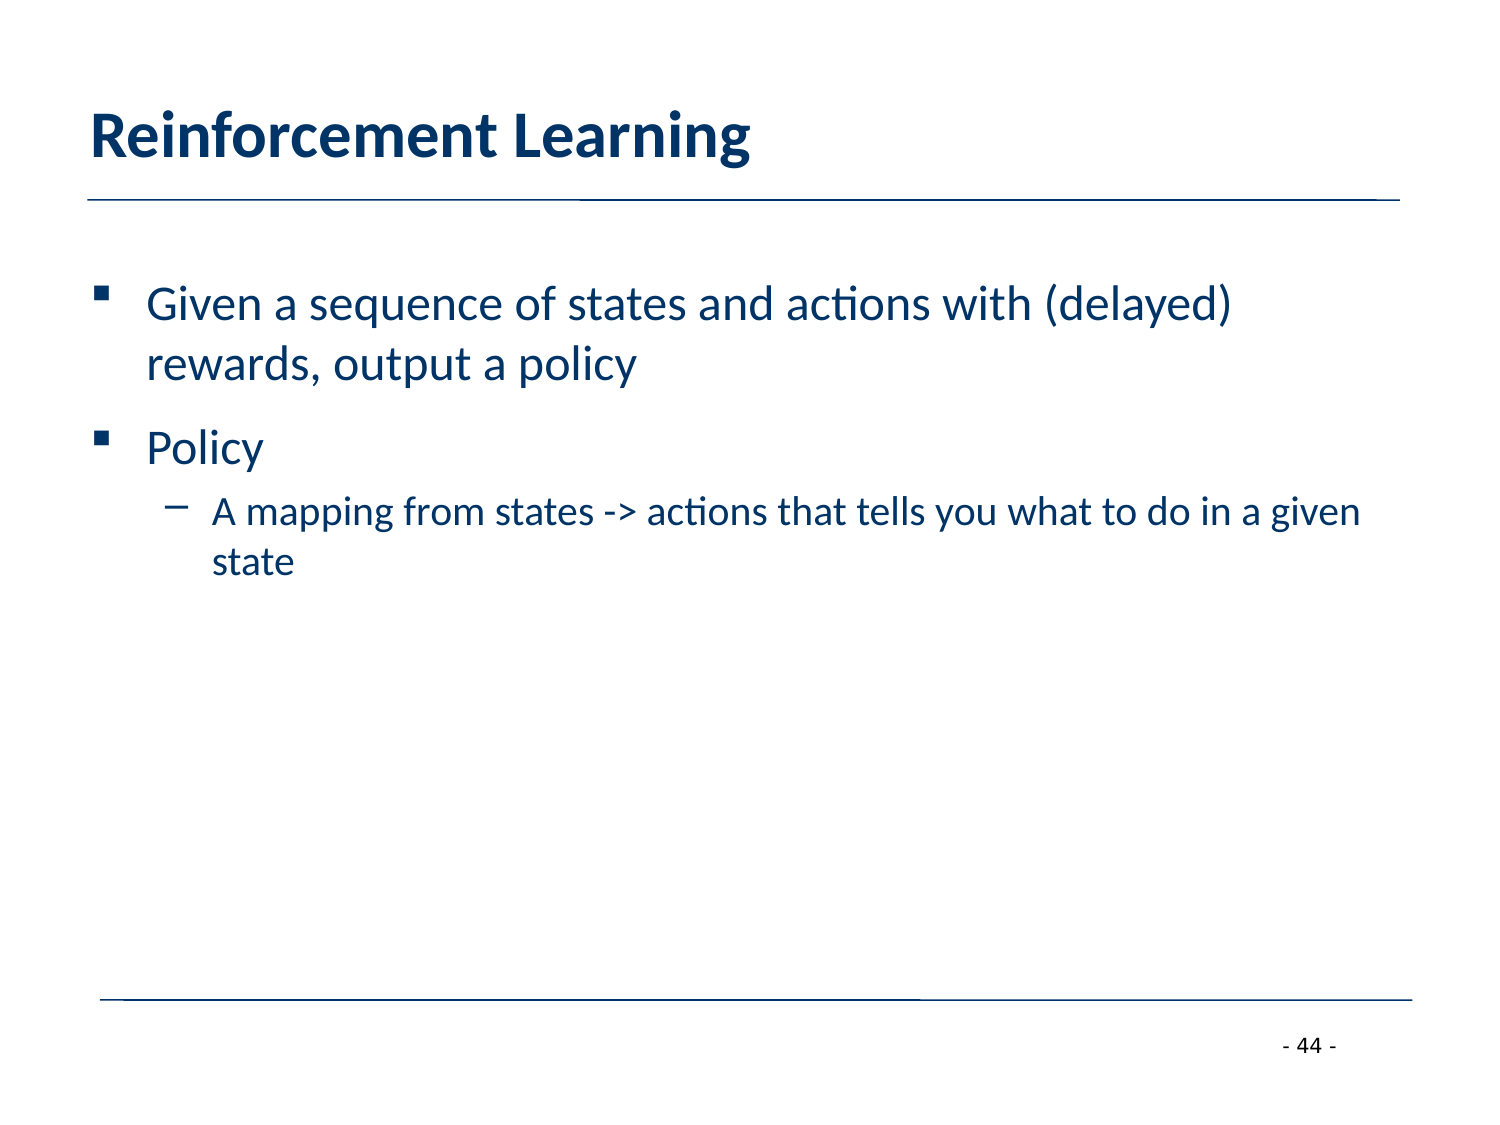

# Reinforcement Learning
Given a sequence of states and actions with (delayed) rewards, output a policy
Policy
A mapping from states -> actions that tells you what to do in a given state